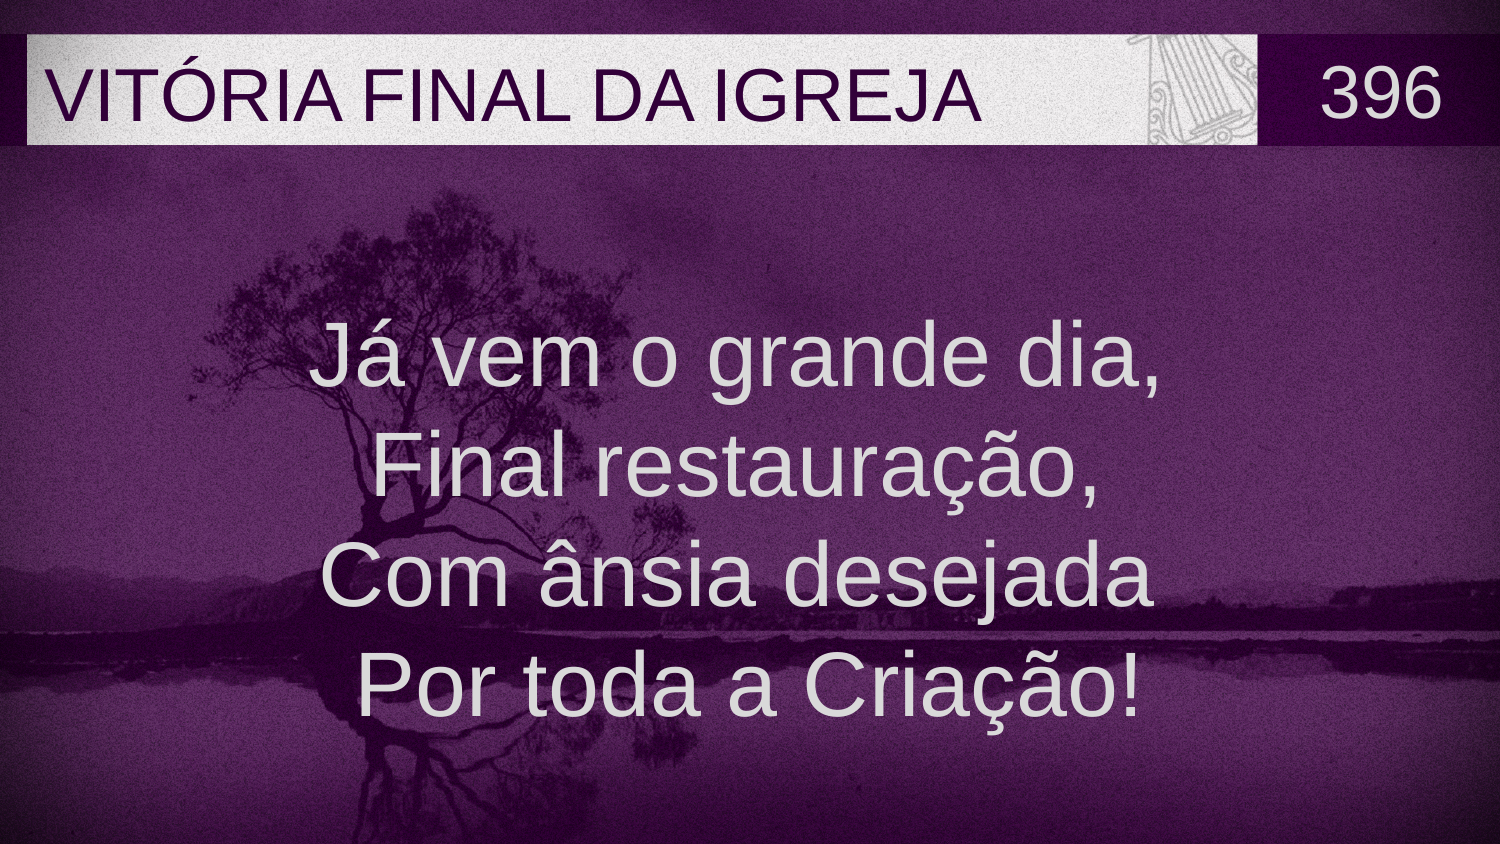

# VITÓRIA FINAL DA IGREJA
396
Já vem o grande dia,
Final restauração,
Com ânsia desejada
Por toda a Criação!